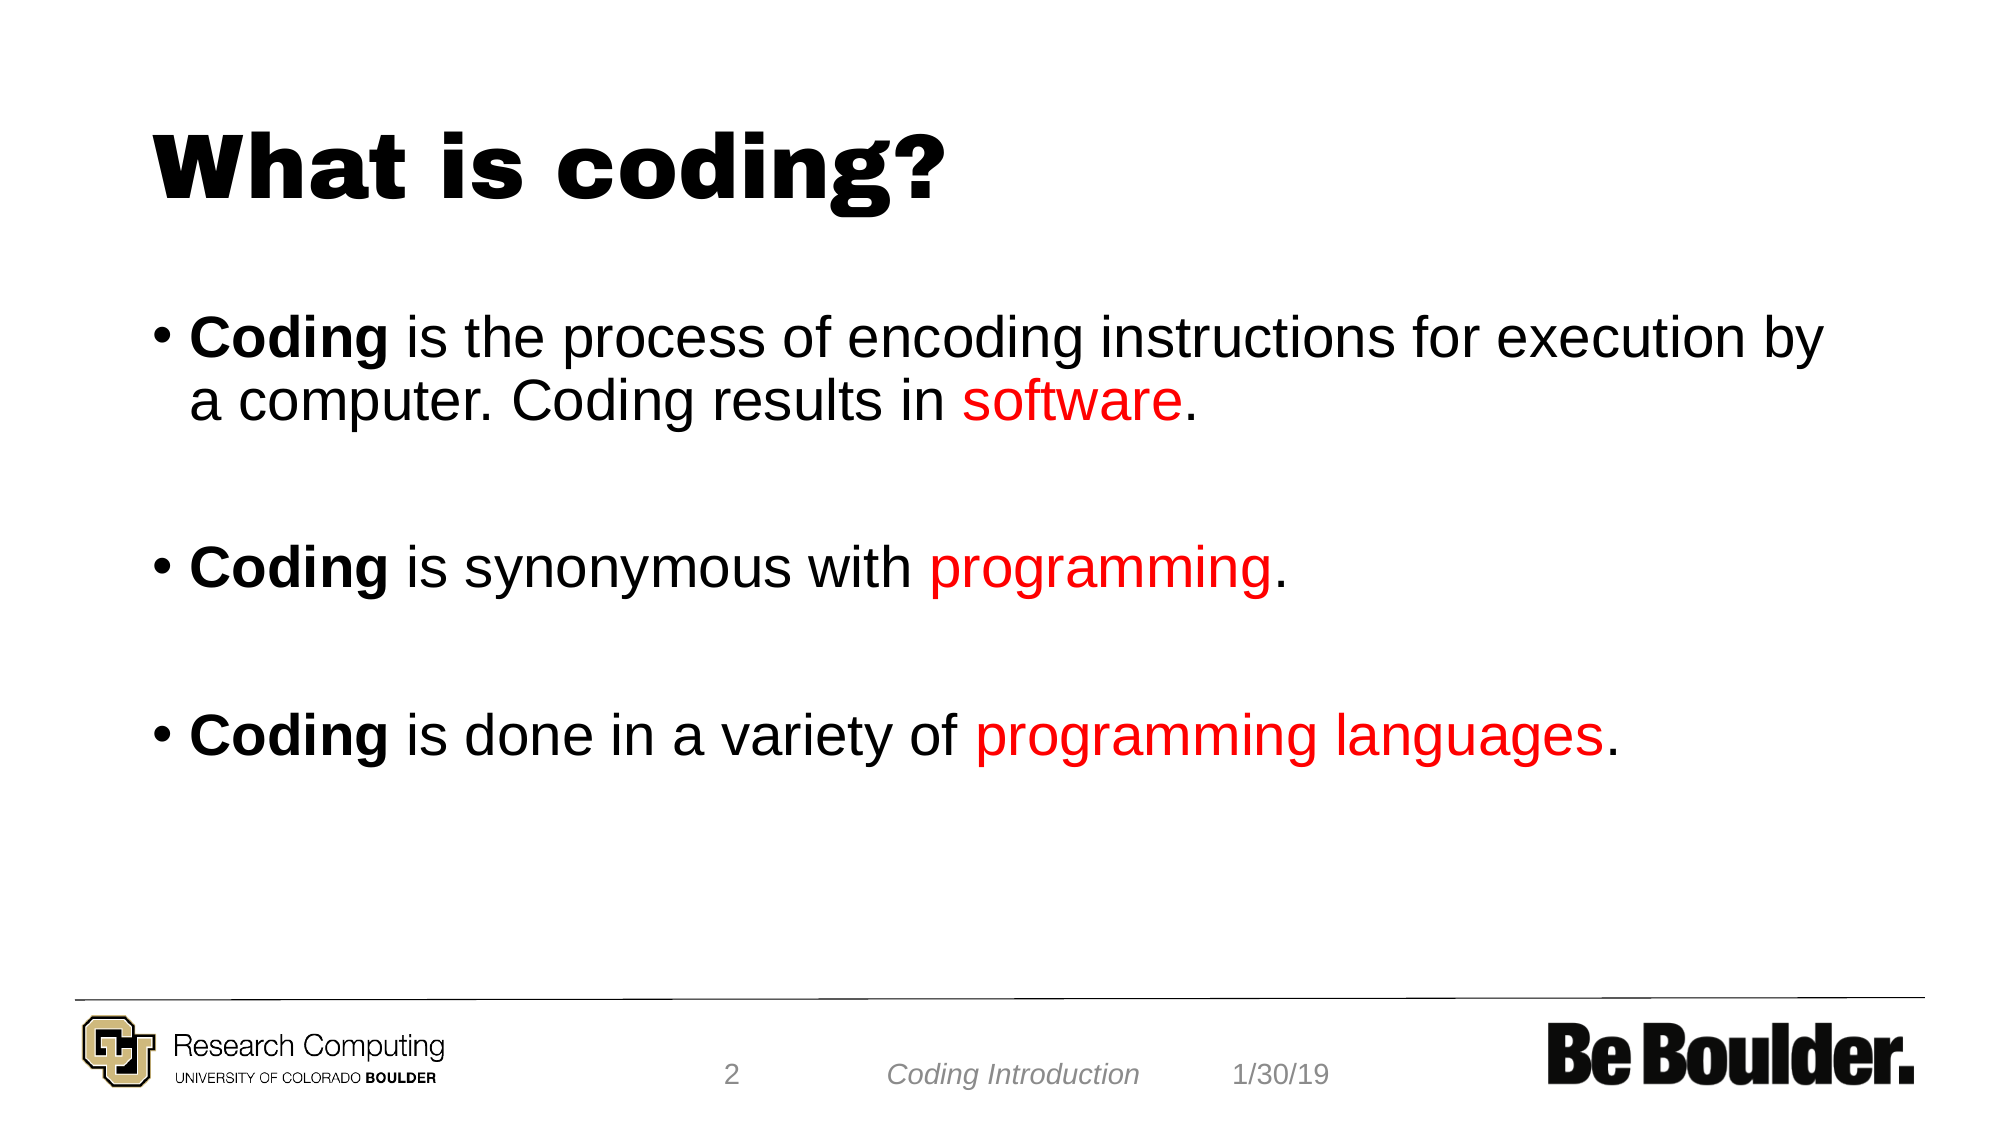

# What is coding?
Coding is the process of encoding instructions for execution by a computer. Coding results in software.

Coding is synonymous with programming.

Coding is done in a variety of programming languages.
2
1/30/19
Coding Introduction